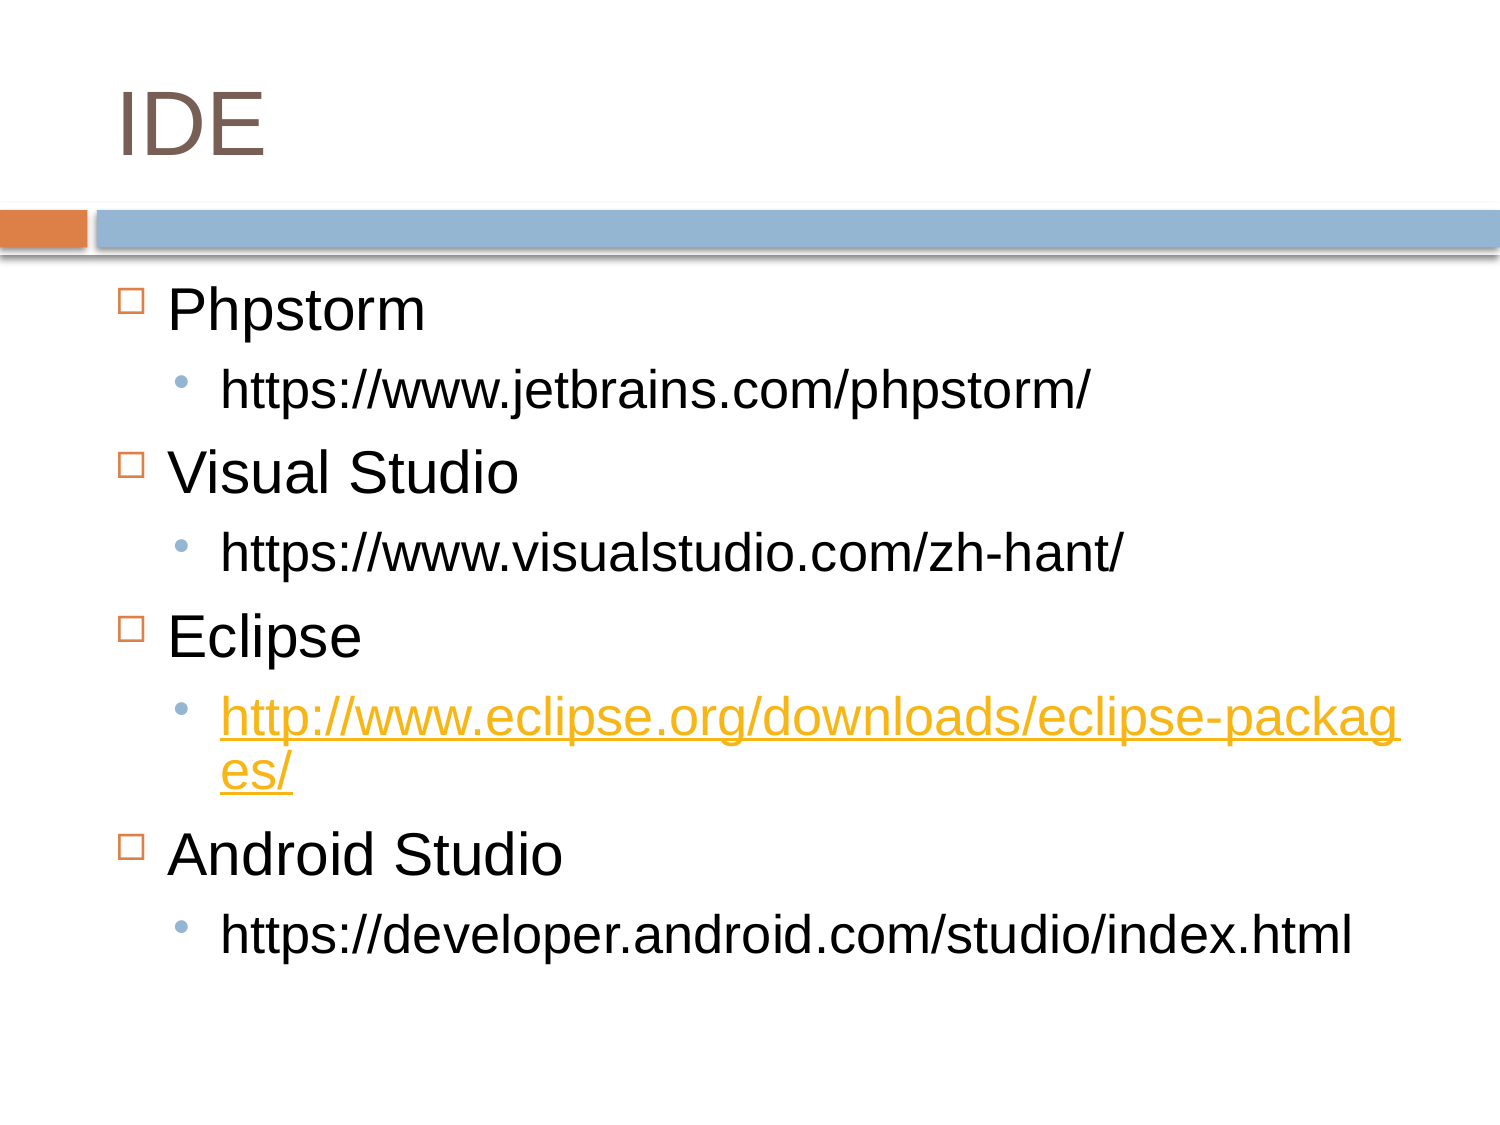

# IDE
Phpstorm
https://www.jetbrains.com/phpstorm/
Visual Studio
https://www.visualstudio.com/zh-hant/
Eclipse
http://www.eclipse.org/downloads/eclipse-packages/
Android Studio
https://developer.android.com/studio/index.html